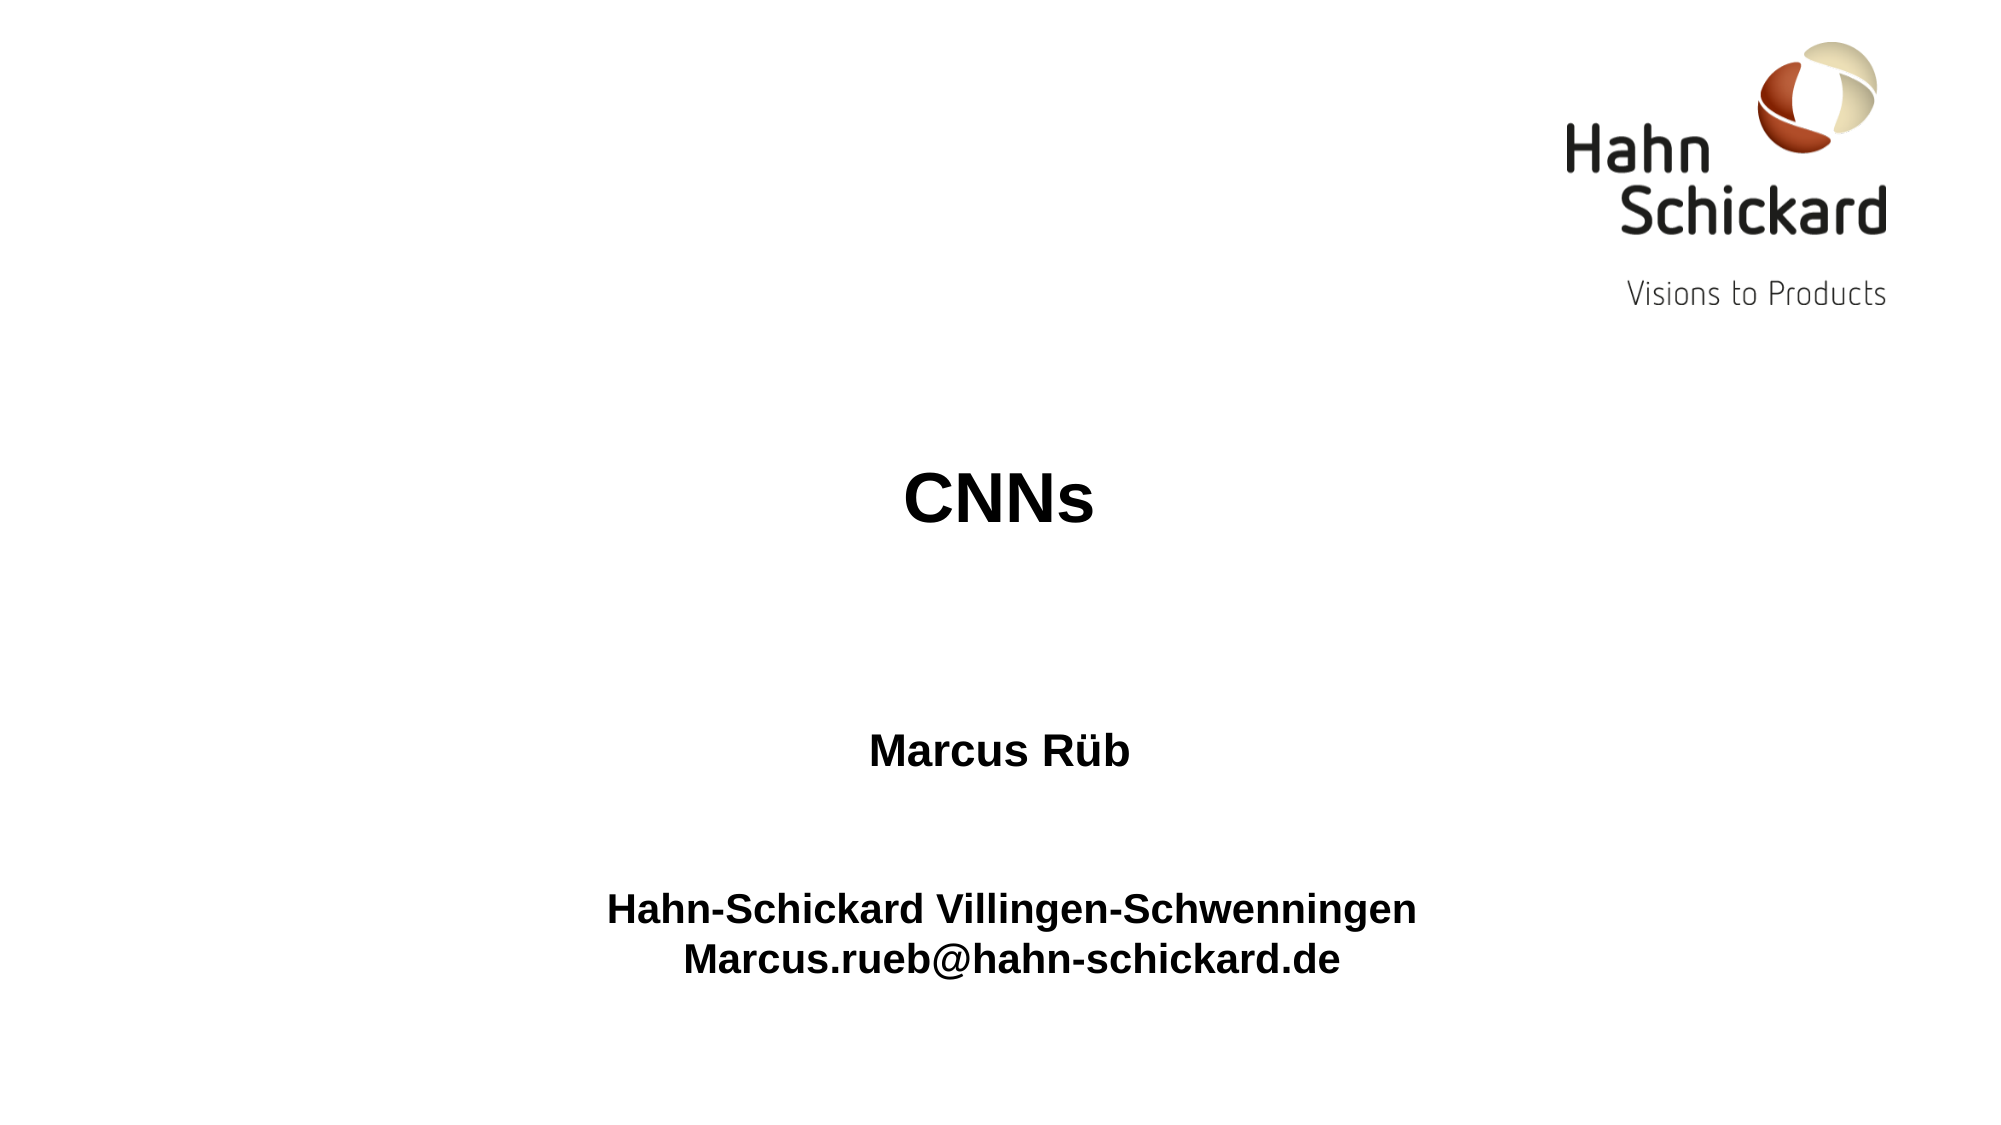

# CNNs
Marcus Rüb

Hahn-Schickard Villingen-Schwenningen
Marcus.rueb@hahn-schickard.de